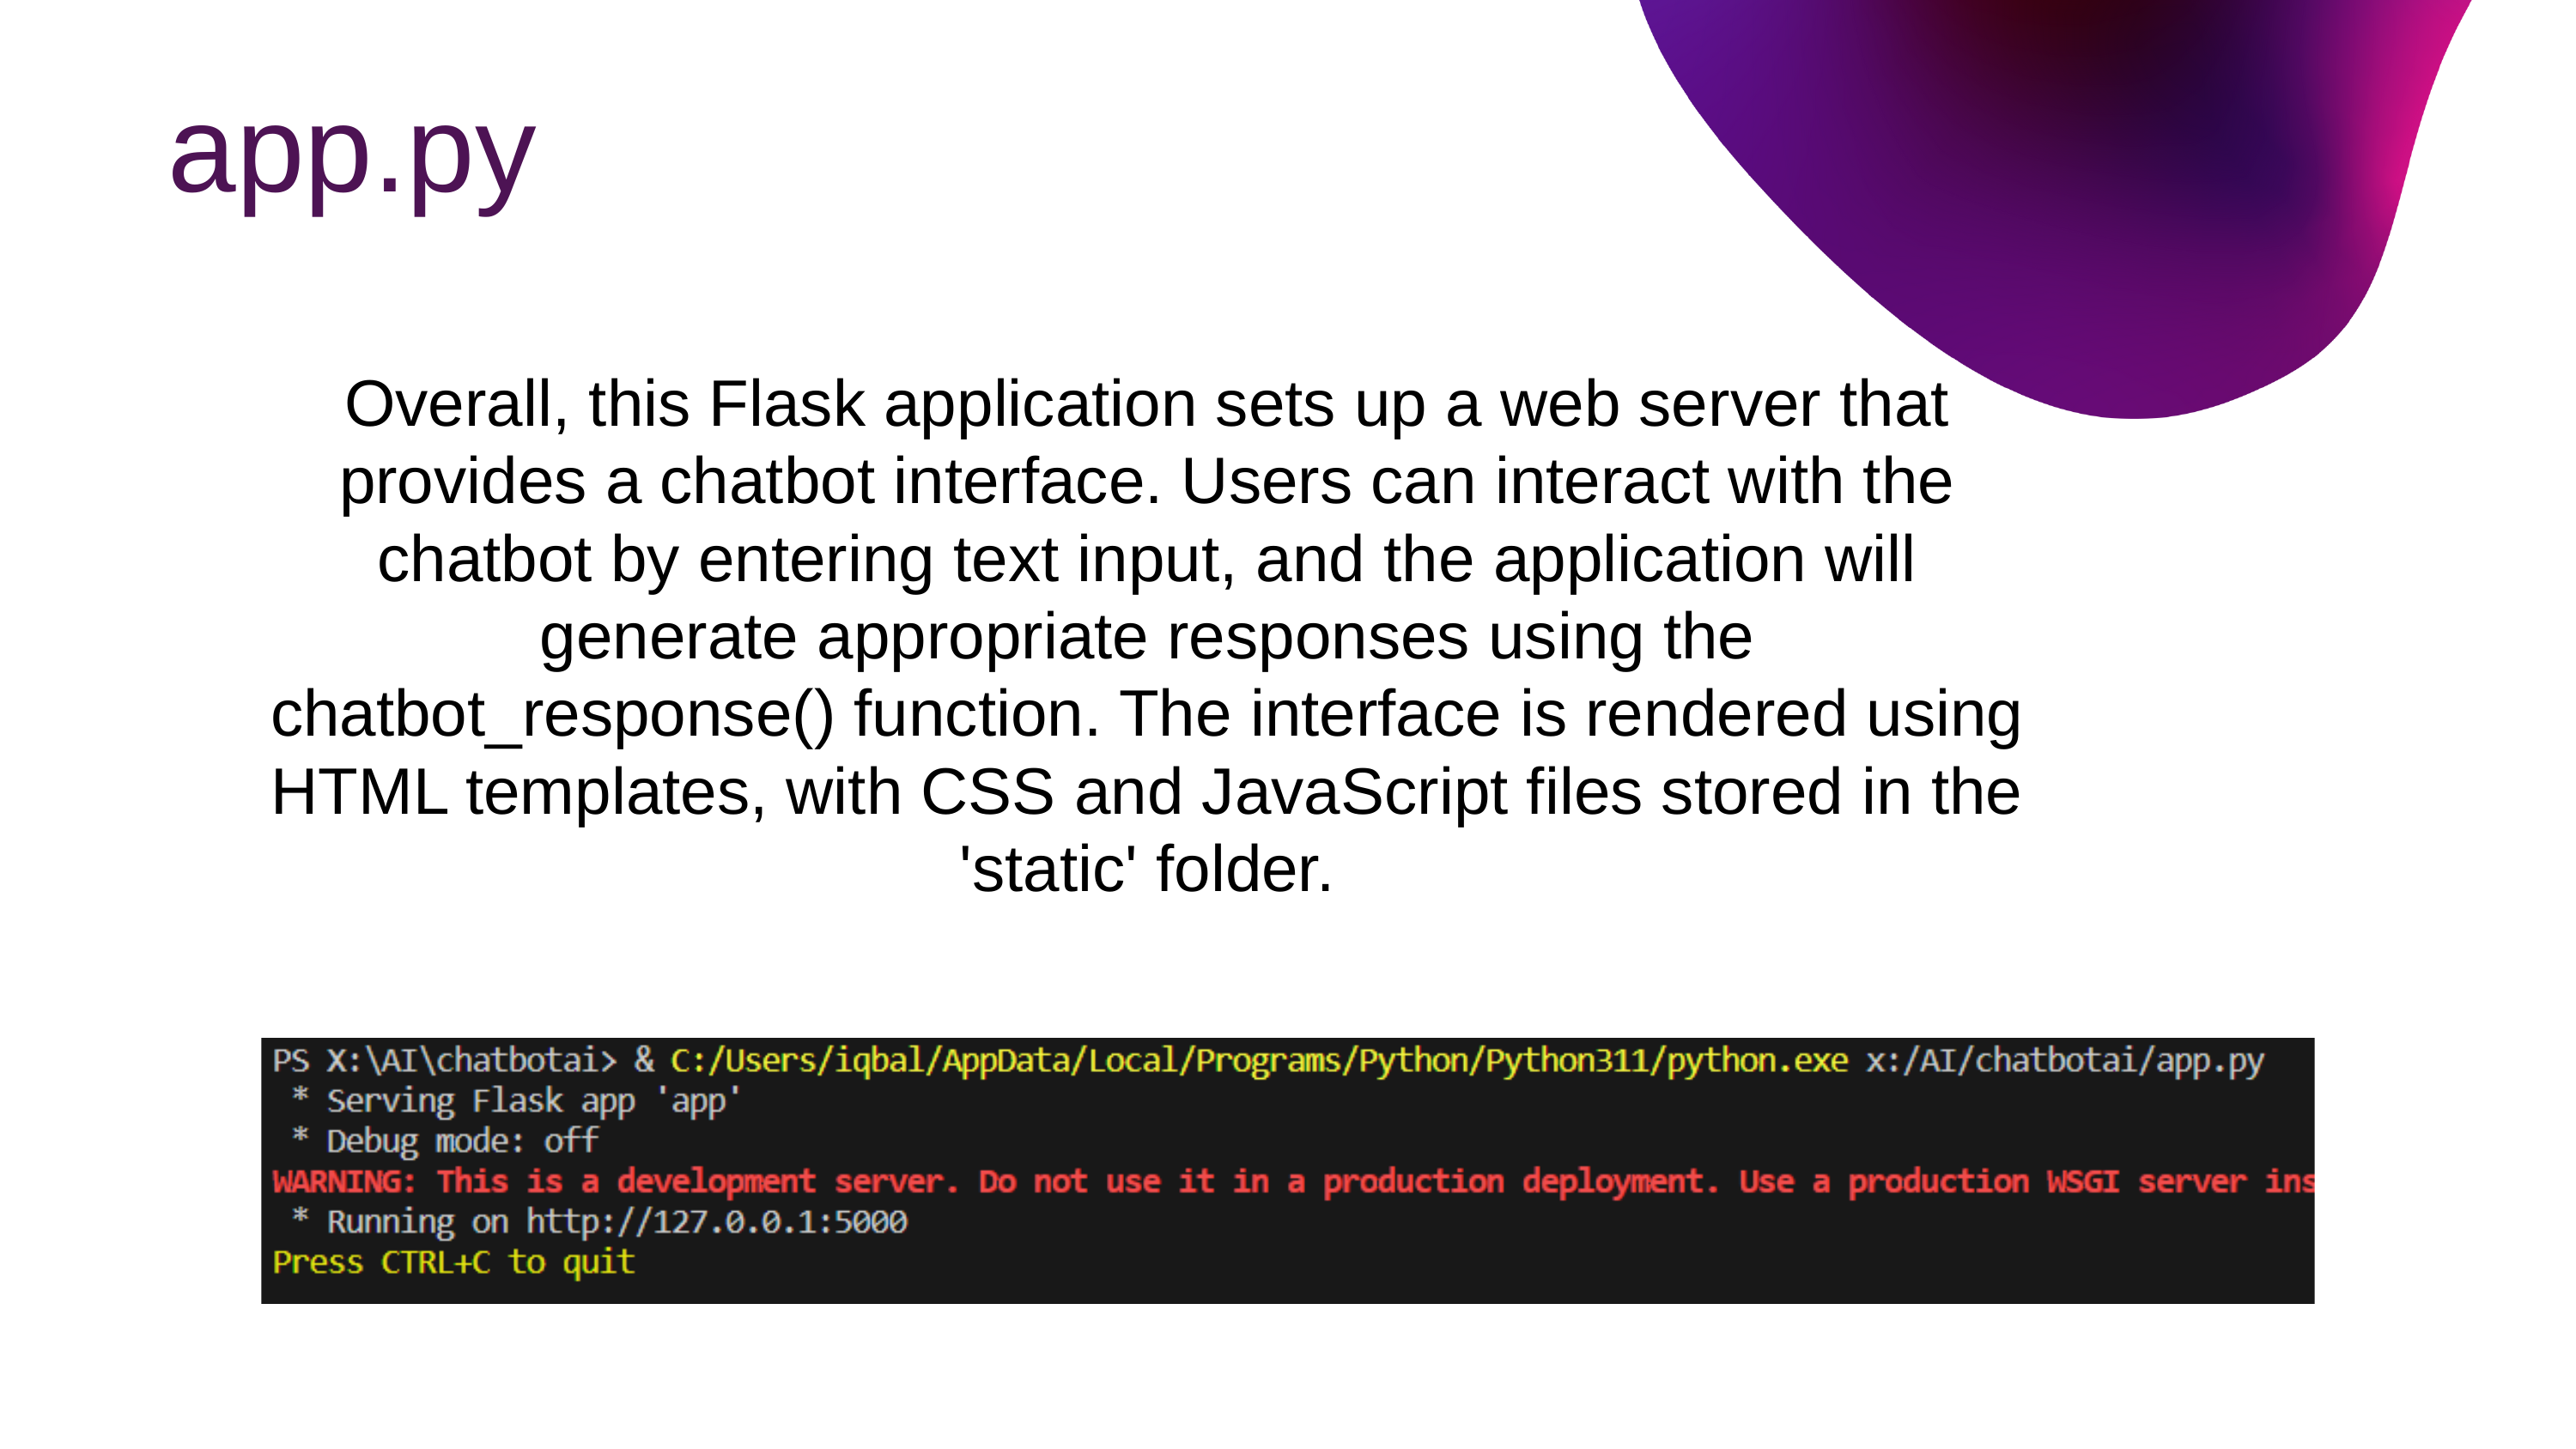

app.py
Overall, this Flask application sets up a web server that provides a chatbot interface. Users can interact with the chatbot by entering text input, and the application will generate appropriate responses using the chatbot_response() function. The interface is rendered using HTML templates, with CSS and JavaScript files stored in the 'static' folder.